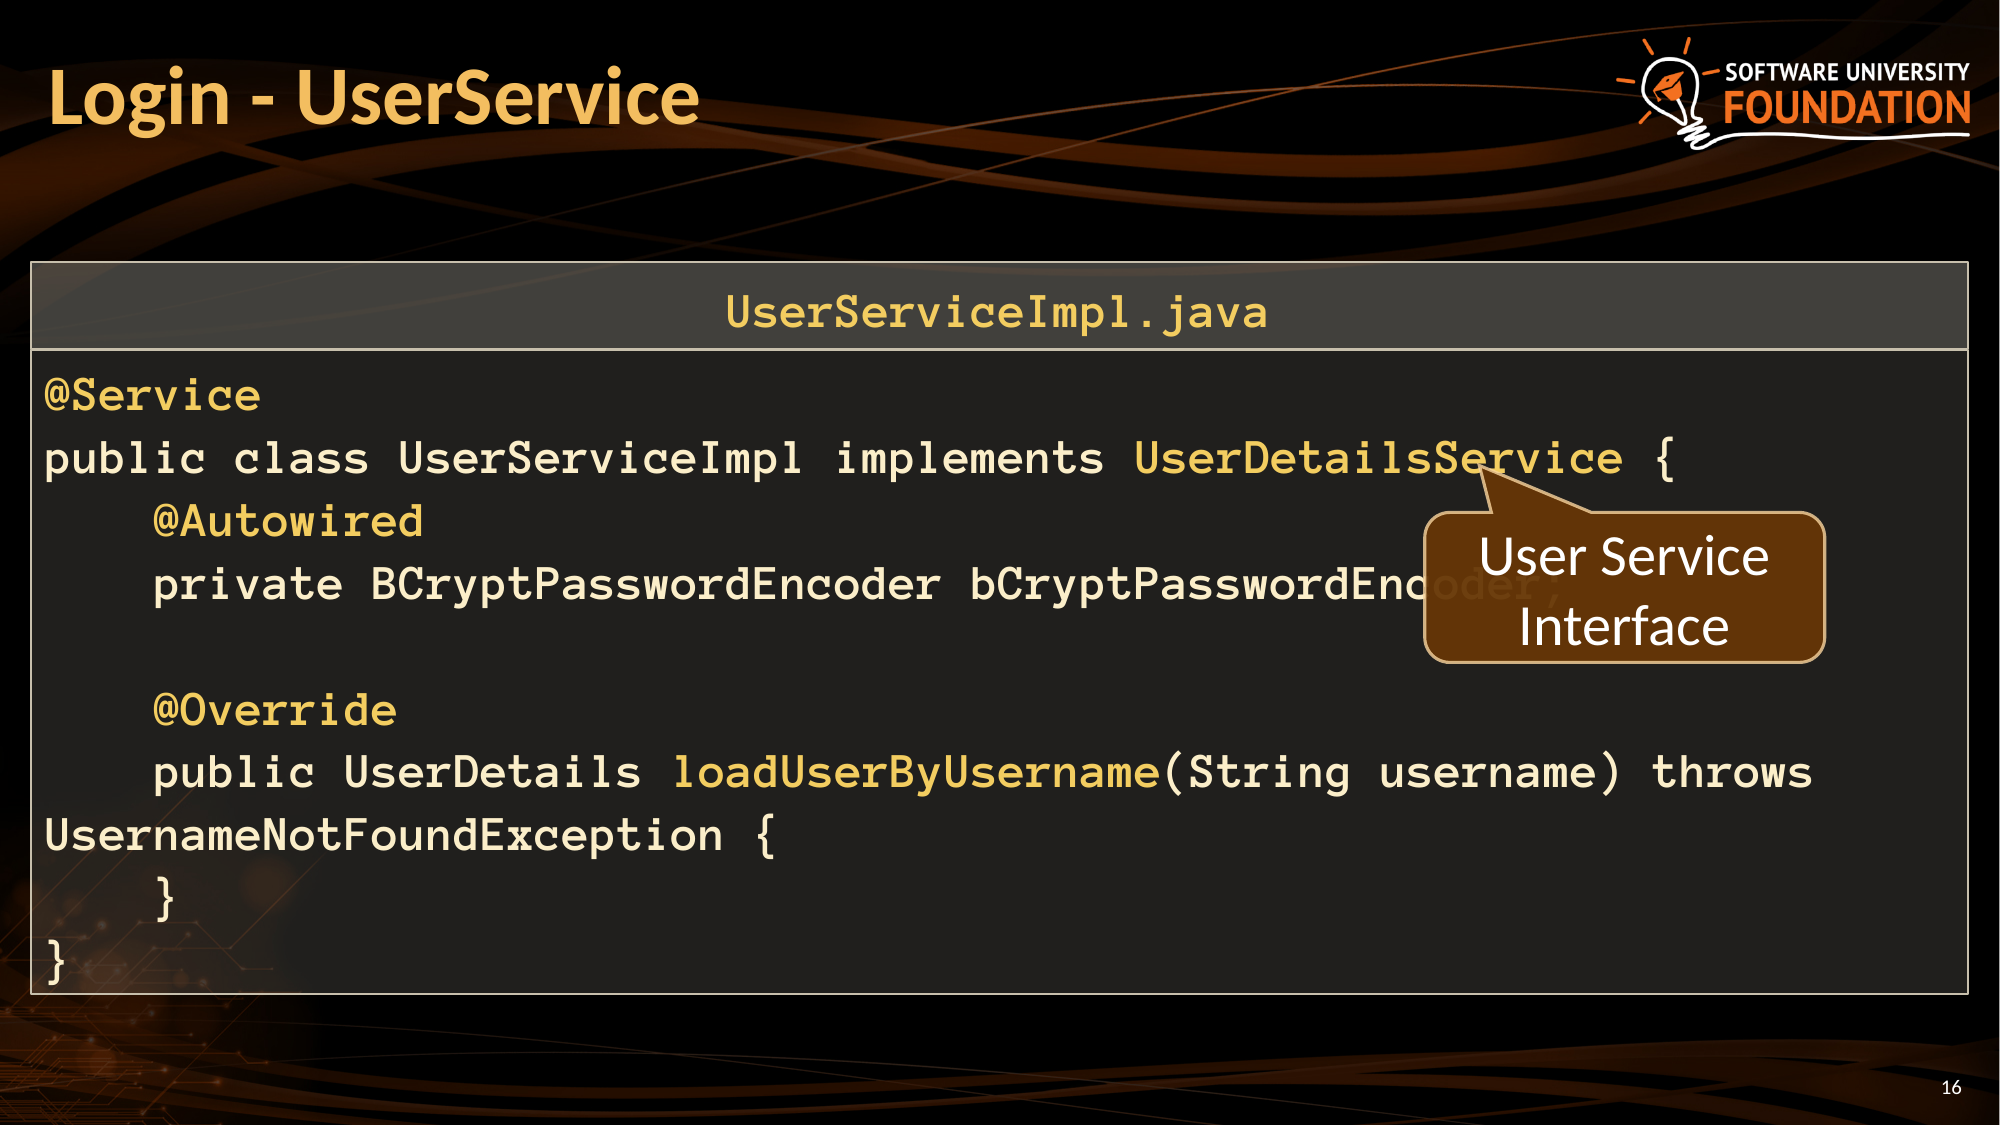

# Login - UserService
UserServiceImpl.java
@Service
public class UserServiceImpl implements UserDetailsService {
    @Autowired
    private BCryptPasswordEncoder bCryptPasswordEncoder;
    @Override
    public UserDetails loadUserByUsername(String username) throws UsernameNotFoundException {
    }
}
User Service Interface
16